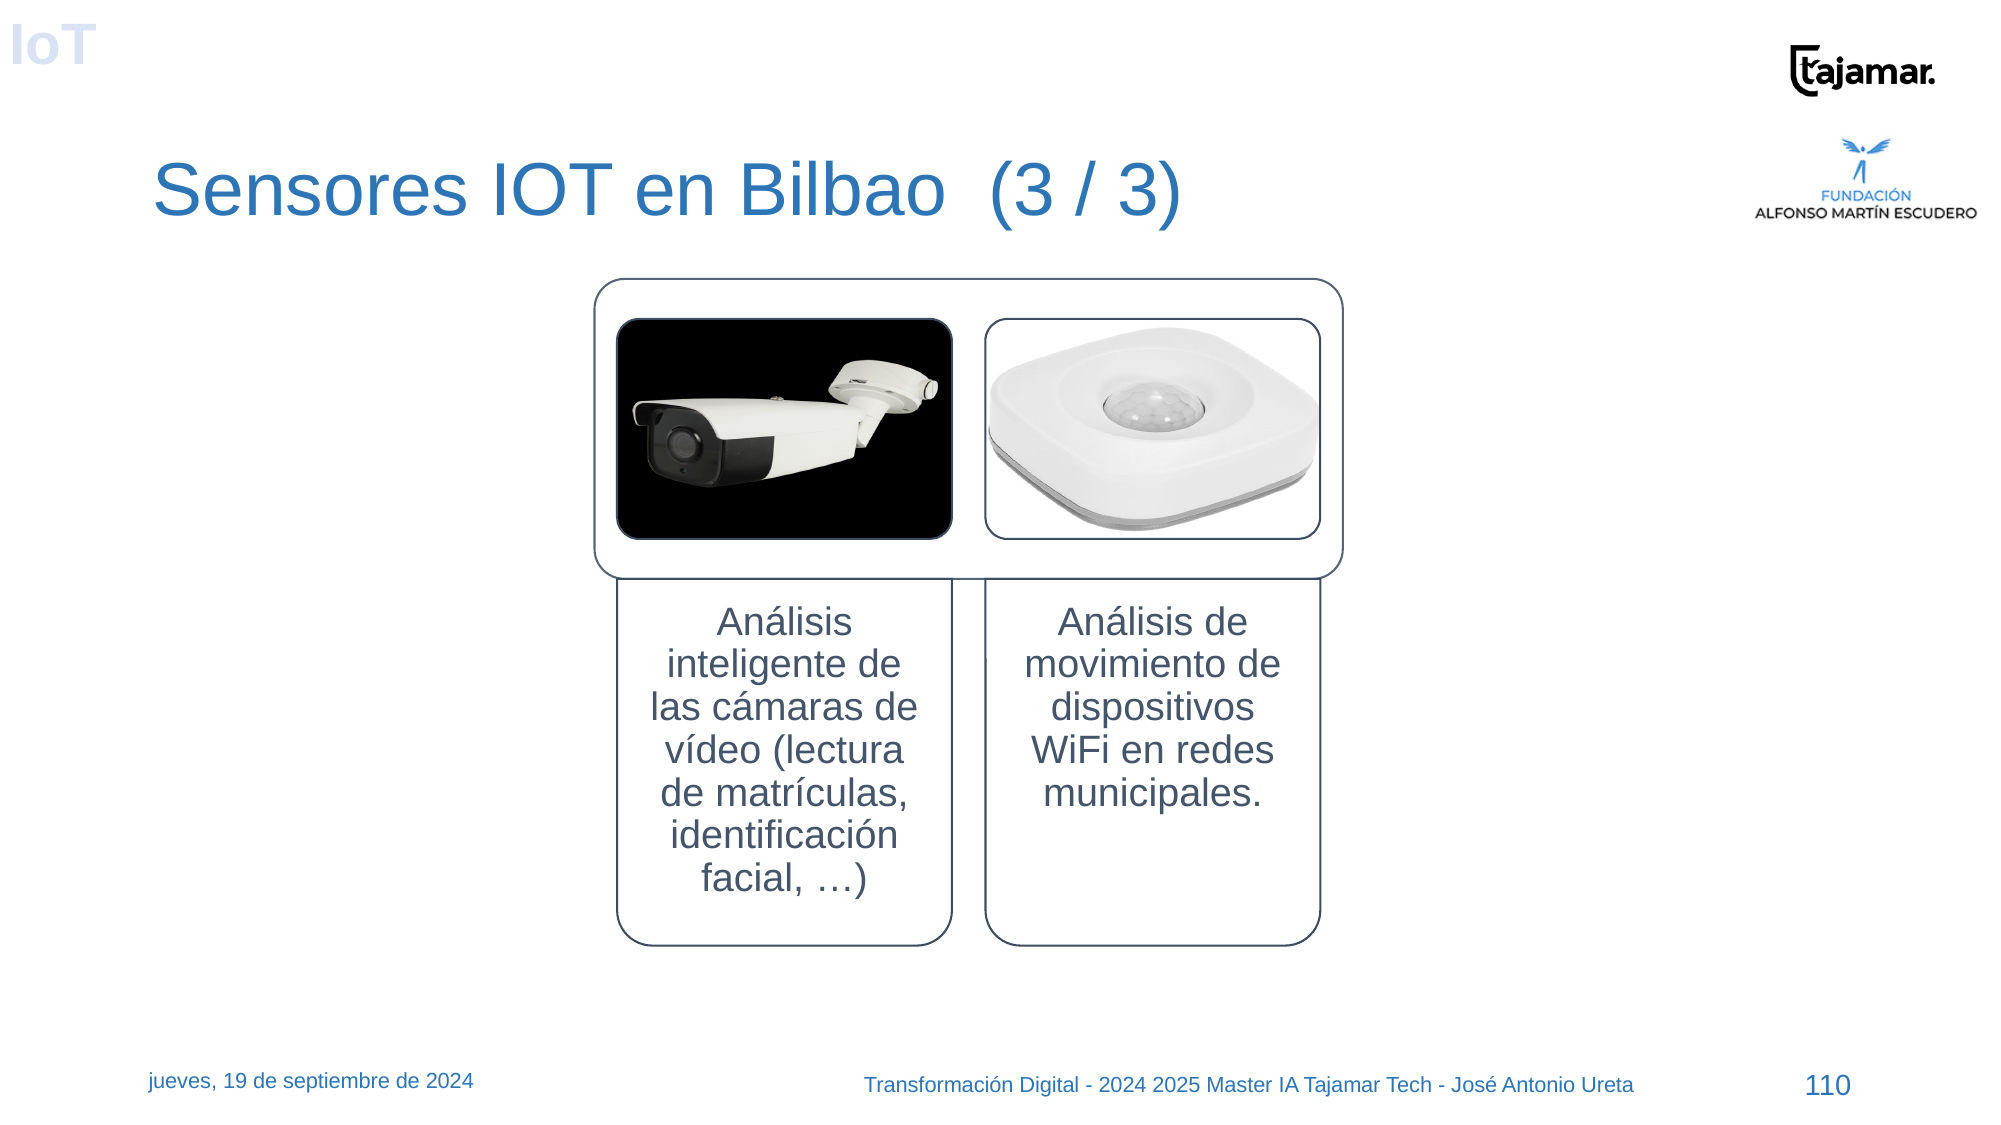

IoT
# Sensores IOT en Bilbao  (3 / 3)
Análisis inteligente de las cámaras de vídeo (lectura de matrículas, identificación facial, …)
Análisis de movimiento de dispositivos WiFi en redes municipales.
jueves, 19 de septiembre de 2024
Transformación Digital - 2024 2025 Master IA Tajamar Tech - José Antonio Ureta
110